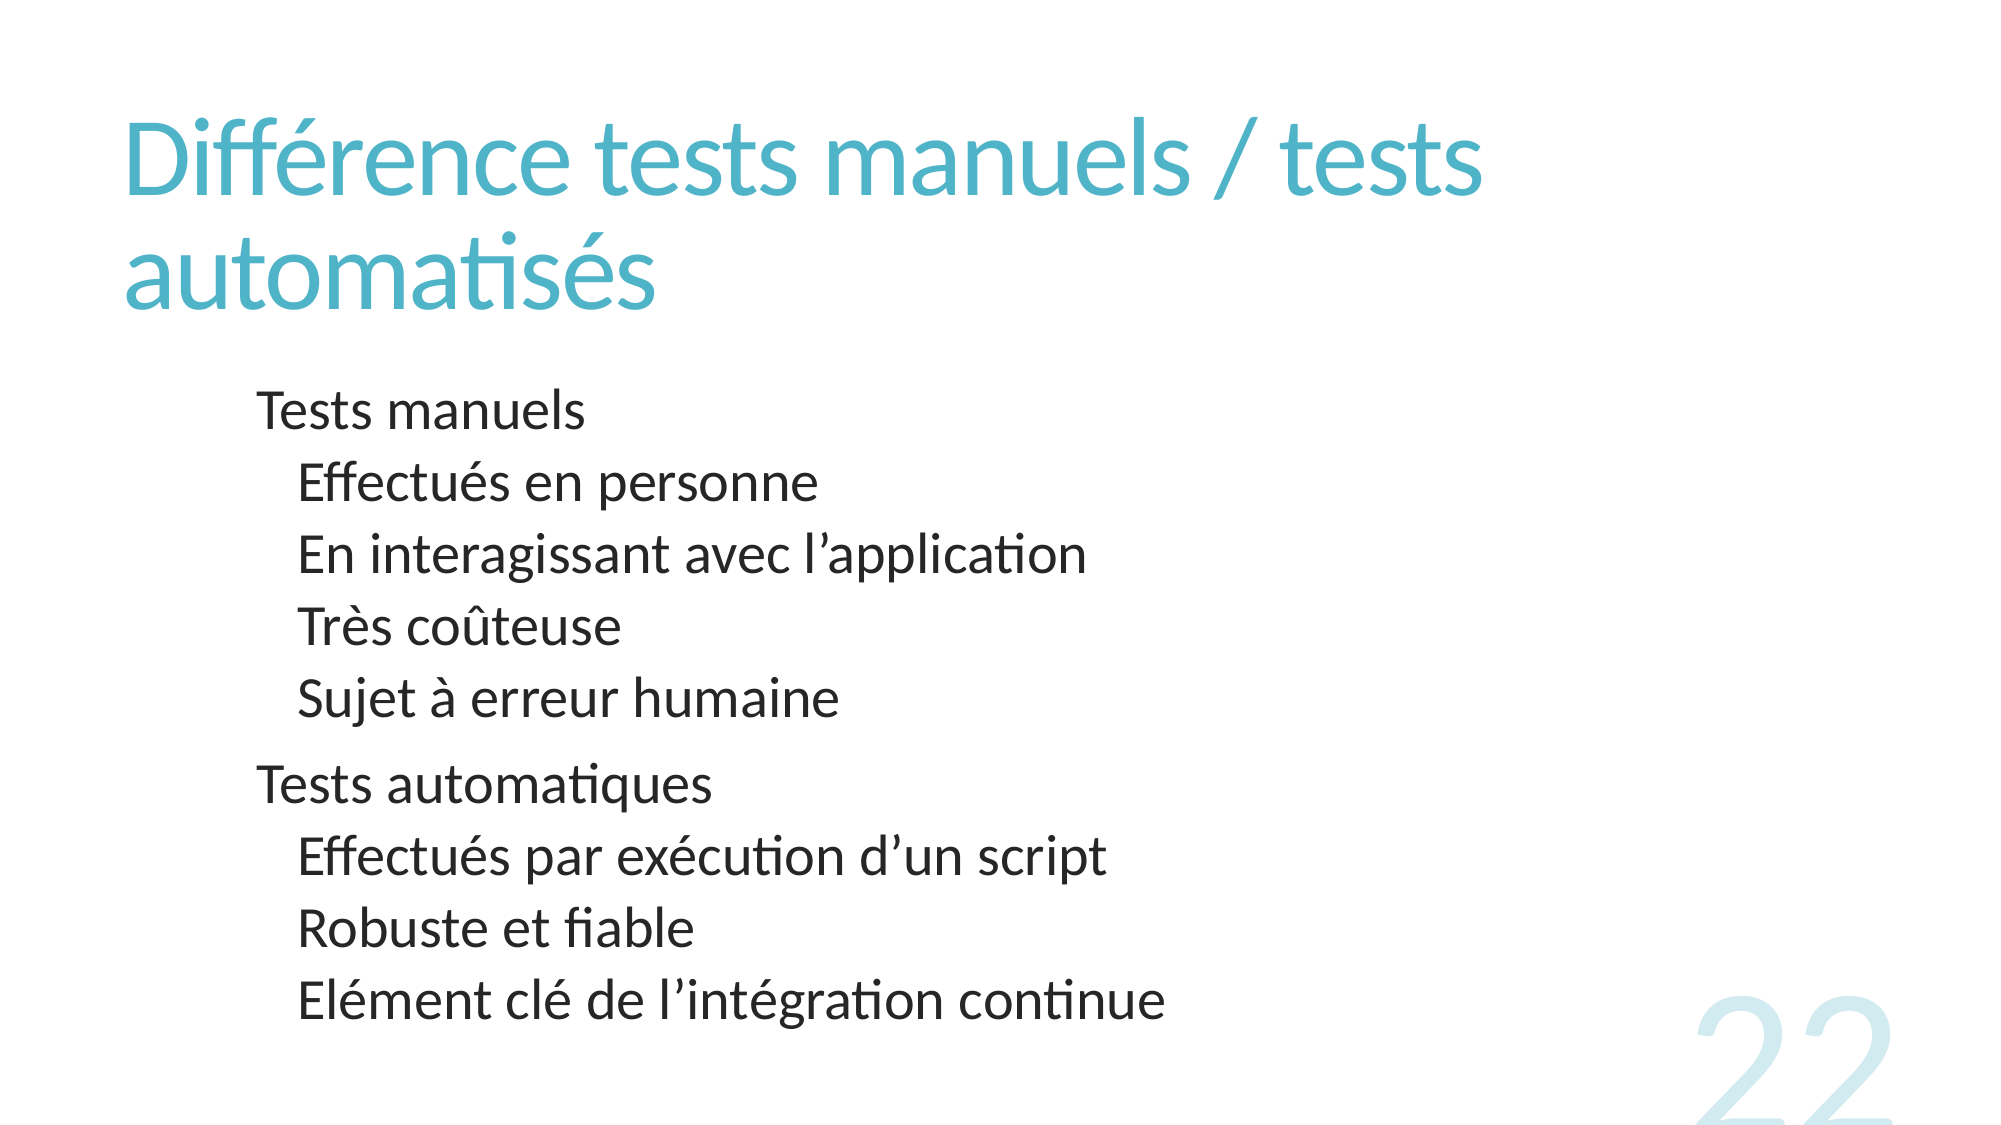

# Différence tests manuels / tests automatisés
Tests manuels
Effectués en personne
En interagissant avec l’application
Très coûteuse
Sujet à erreur humaine
Tests automatiques
Effectués par exécution d’un script
Robuste et fiable
Elément clé de l’intégration continue

22